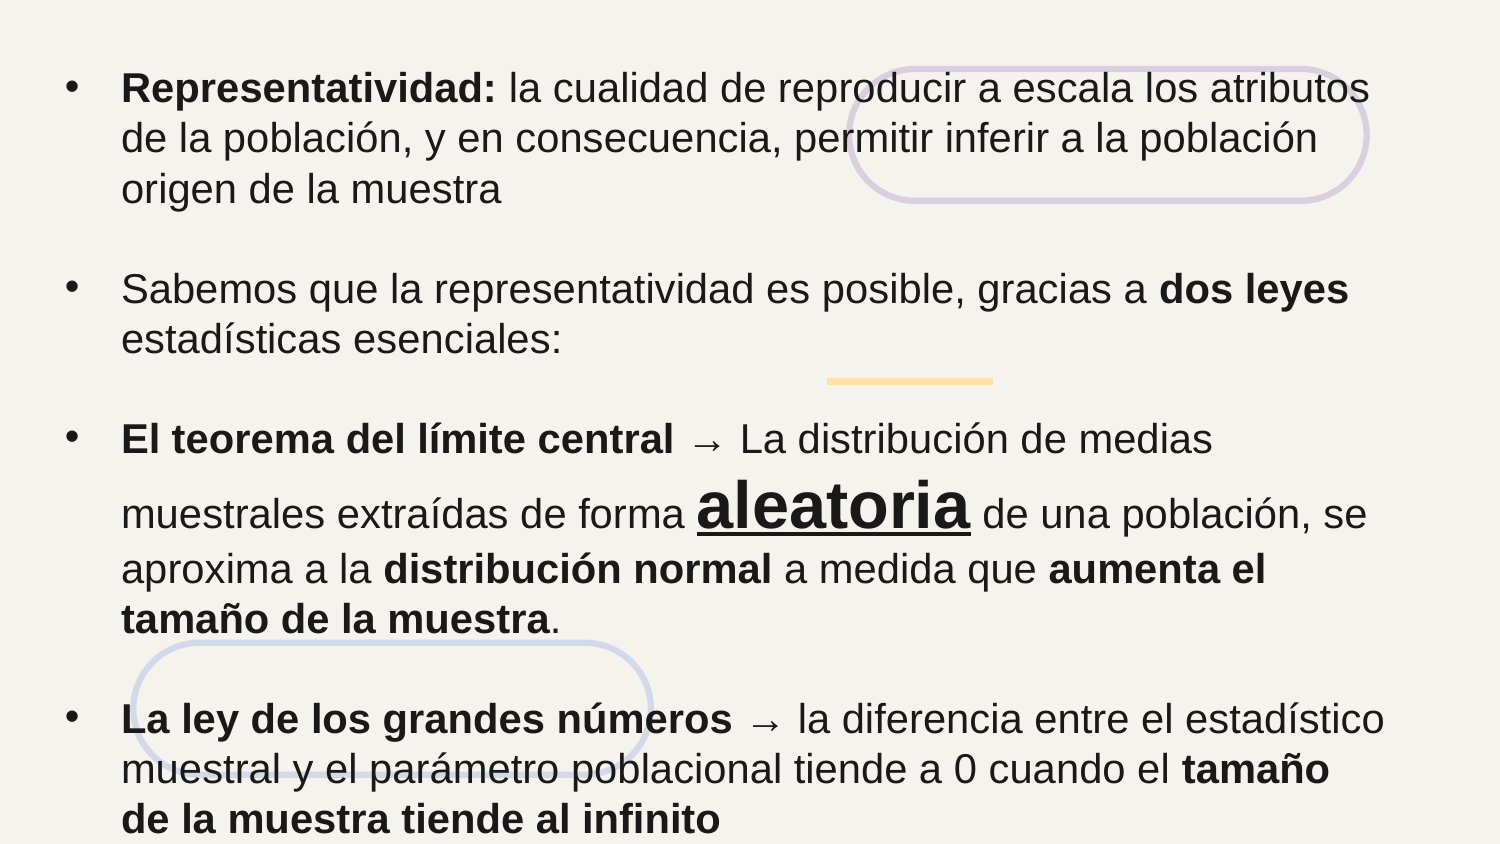

Representatividad: la cualidad de reproducir a escala los atributos de la población, y en consecuencia, permitir inferir a la población origen de la muestra

Sabemos que la representatividad es posible, gracias a dos leyes estadísticas esenciales:

El teorema del límite central → La distribución de medias muestrales extraídas de forma aleatoria de una población, se aproxima a la distribución normal a medida que aumenta el tamaño de la muestra.

La ley de los grandes números → la diferencia entre el estadístico muestral y el parámetro poblacional tiende a 0 cuando el tamaño de la muestra tiende al infinito